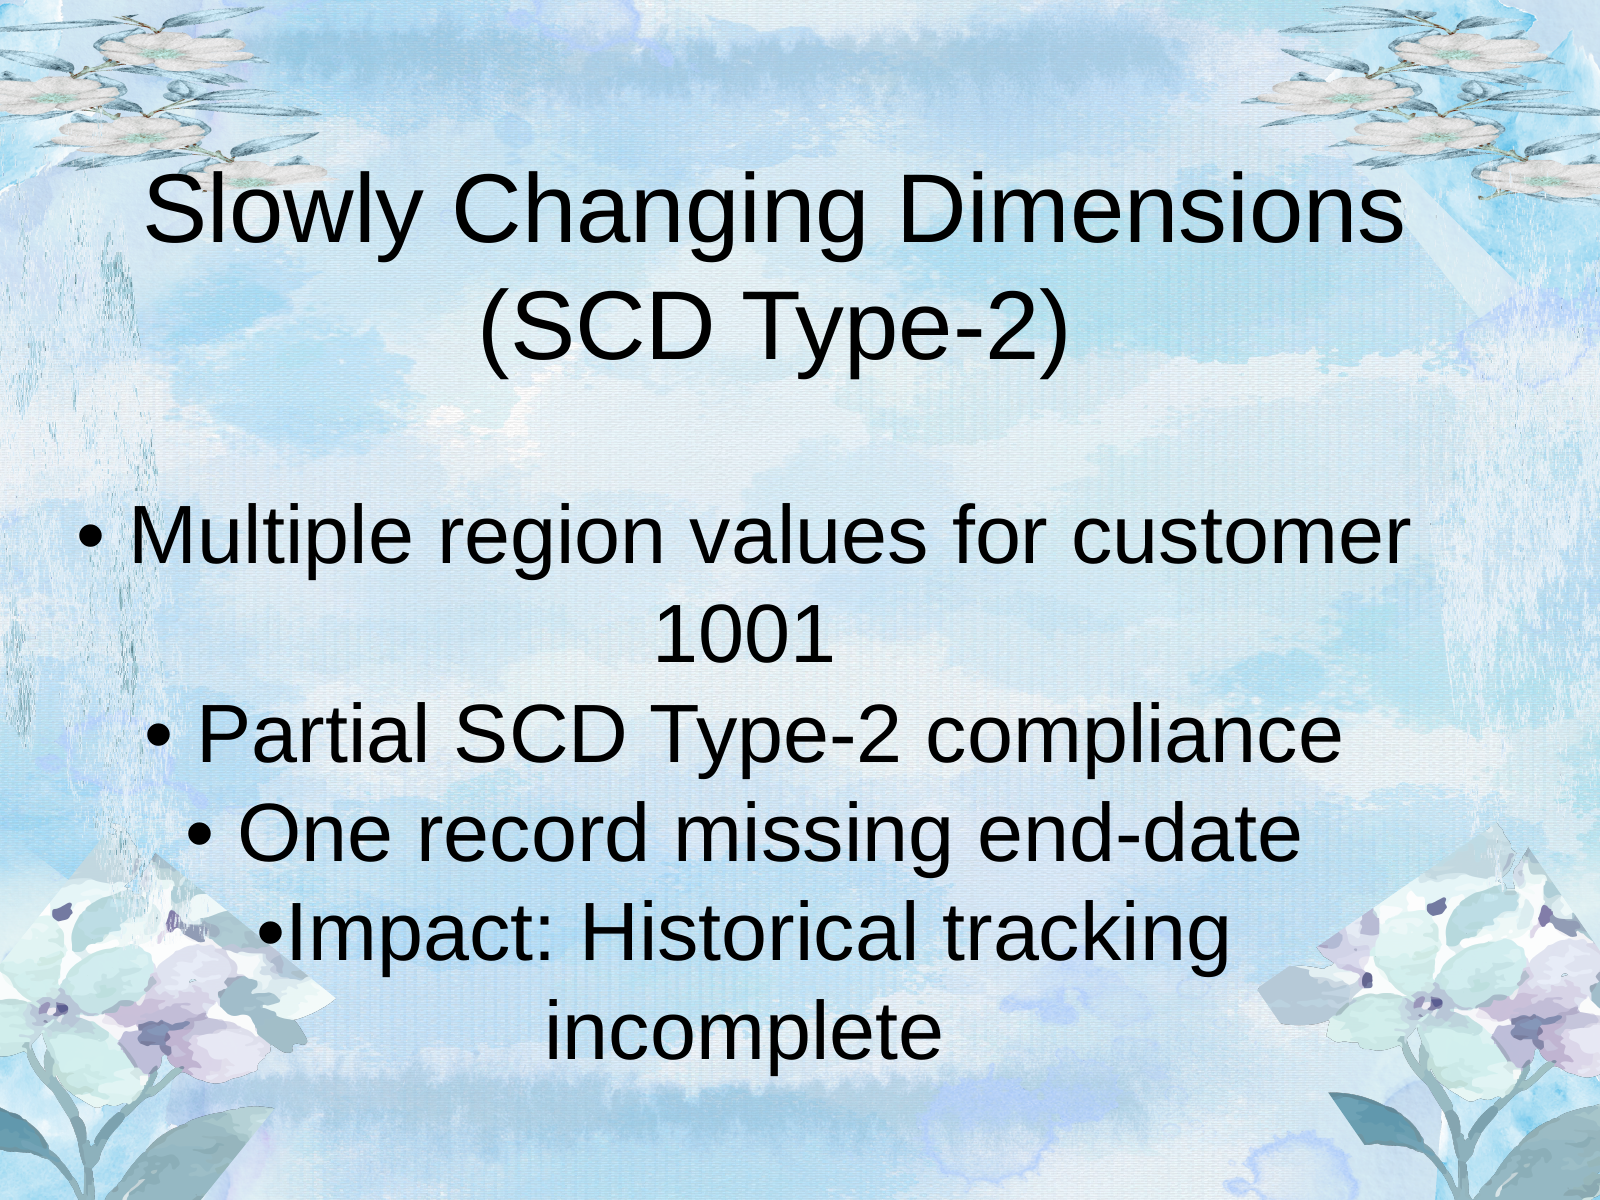

Slowly Changing Dimensions (SCD Type-2)

• Multiple region values for customer 1001
• Partial SCD Type-2 compliance
• One record missing end-date
•Impact: Historical tracking incomplete